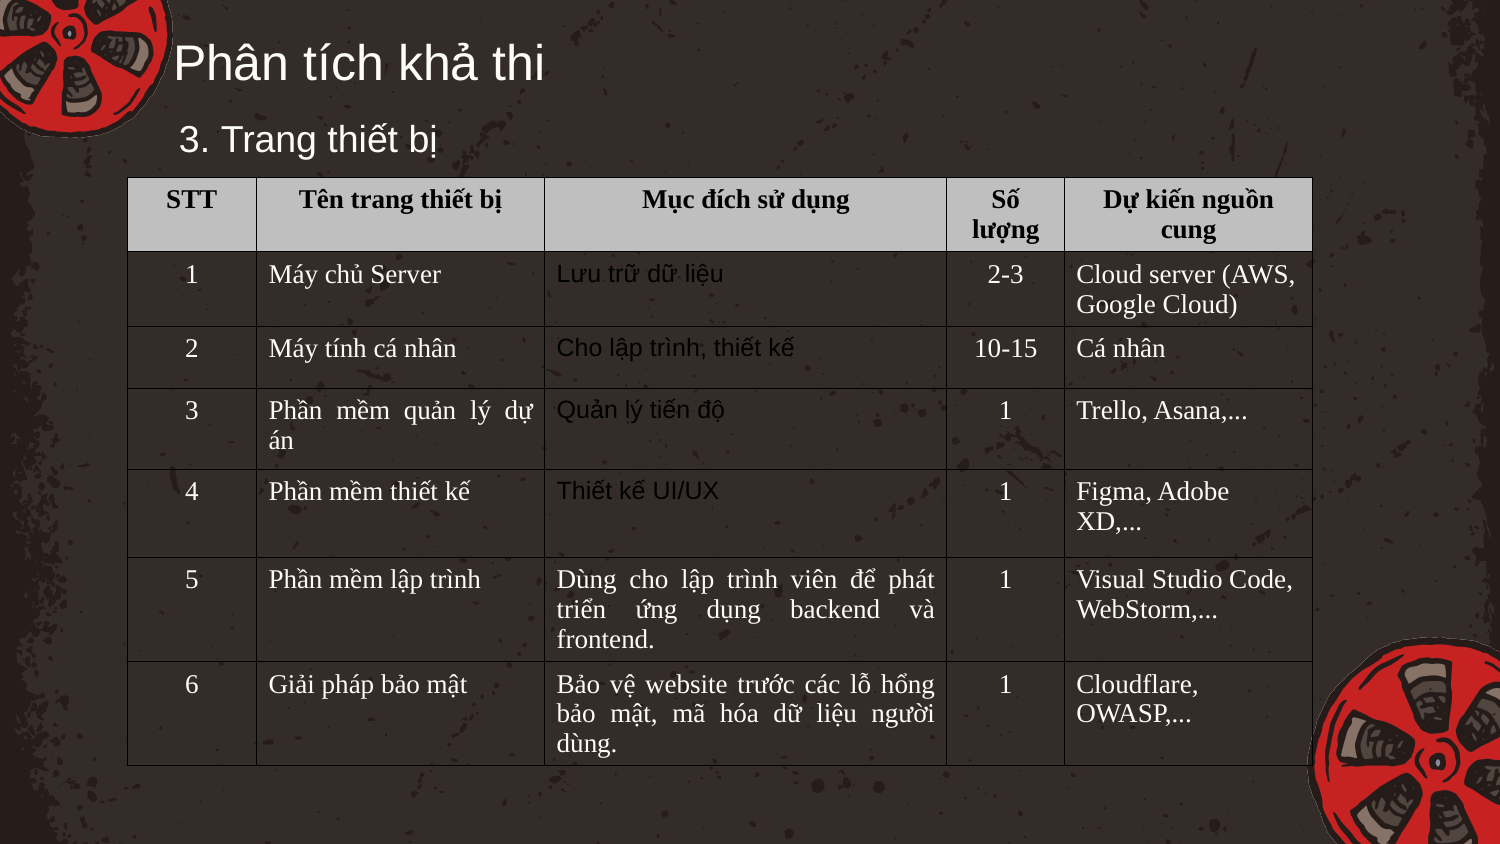

Phân tích khả thi
3. Trang thiết bị
| STT | Tên trang thiết bị | Mục đích sử dụng | Số lượng | Dự kiến nguồn cung |
| --- | --- | --- | --- | --- |
| 1 | Máy chủ Server | Lưu trữ dữ liệu | 2-3 | Cloud server (AWS, Google Cloud) |
| 2 | Máy tính cá nhân | Cho lập trình, thiết kế | 10-15 | Cá nhân |
| 3 | Phần mềm quản lý dự án | Quản lý tiến độ | 1 | Trello, Asana,... |
| 4 | Phần mềm thiết kế | Thiết kế UI/UX | 1 | Figma, Adobe XD,... |
| 5 | Phần mềm lập trình | Dùng cho lập trình viên để phát triển ứng dụng backend và frontend. | 1 | Visual Studio Code, WebStorm,... |
| 6 | Giải pháp bảo mật | Bảo vệ website trước các lỗ hổng bảo mật, mã hóa dữ liệu người dùng. | 1 | Cloudflare, OWASP,... |